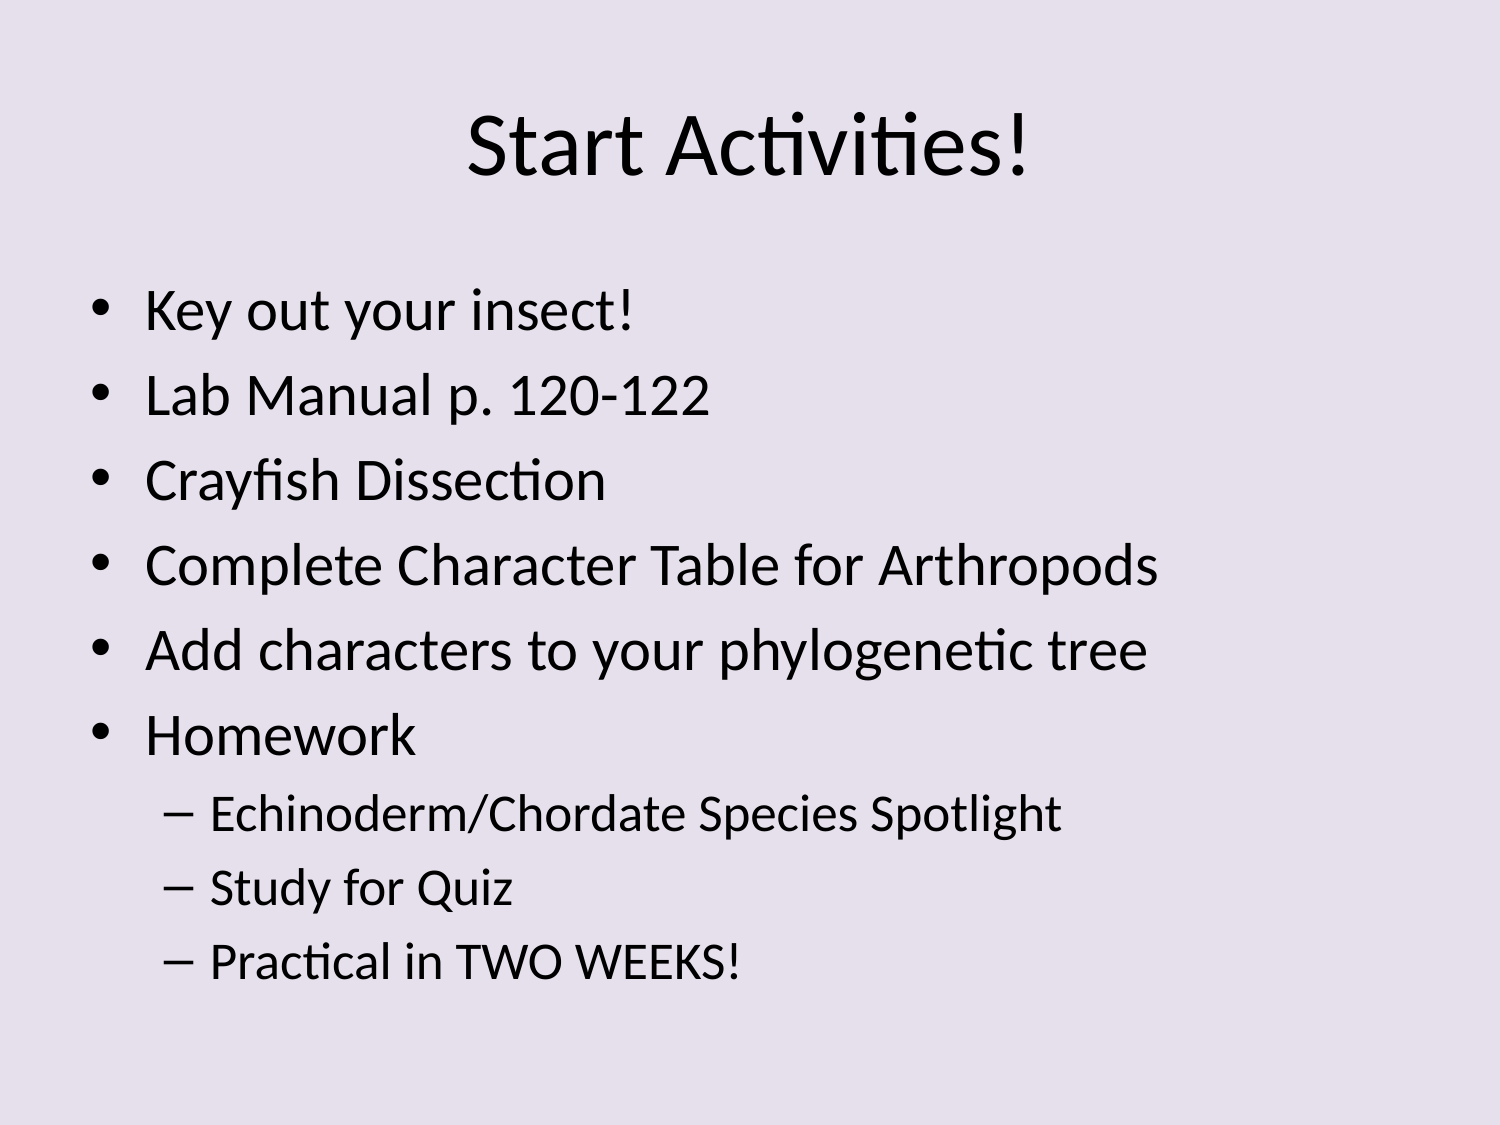

# Start Activities!
Key out your insect!
Lab Manual p. 120-122
Crayfish Dissection
Complete Character Table for Arthropods
Add characters to your phylogenetic tree
Homework
Echinoderm/Chordate Species Spotlight
Study for Quiz
Practical in TWO WEEKS!